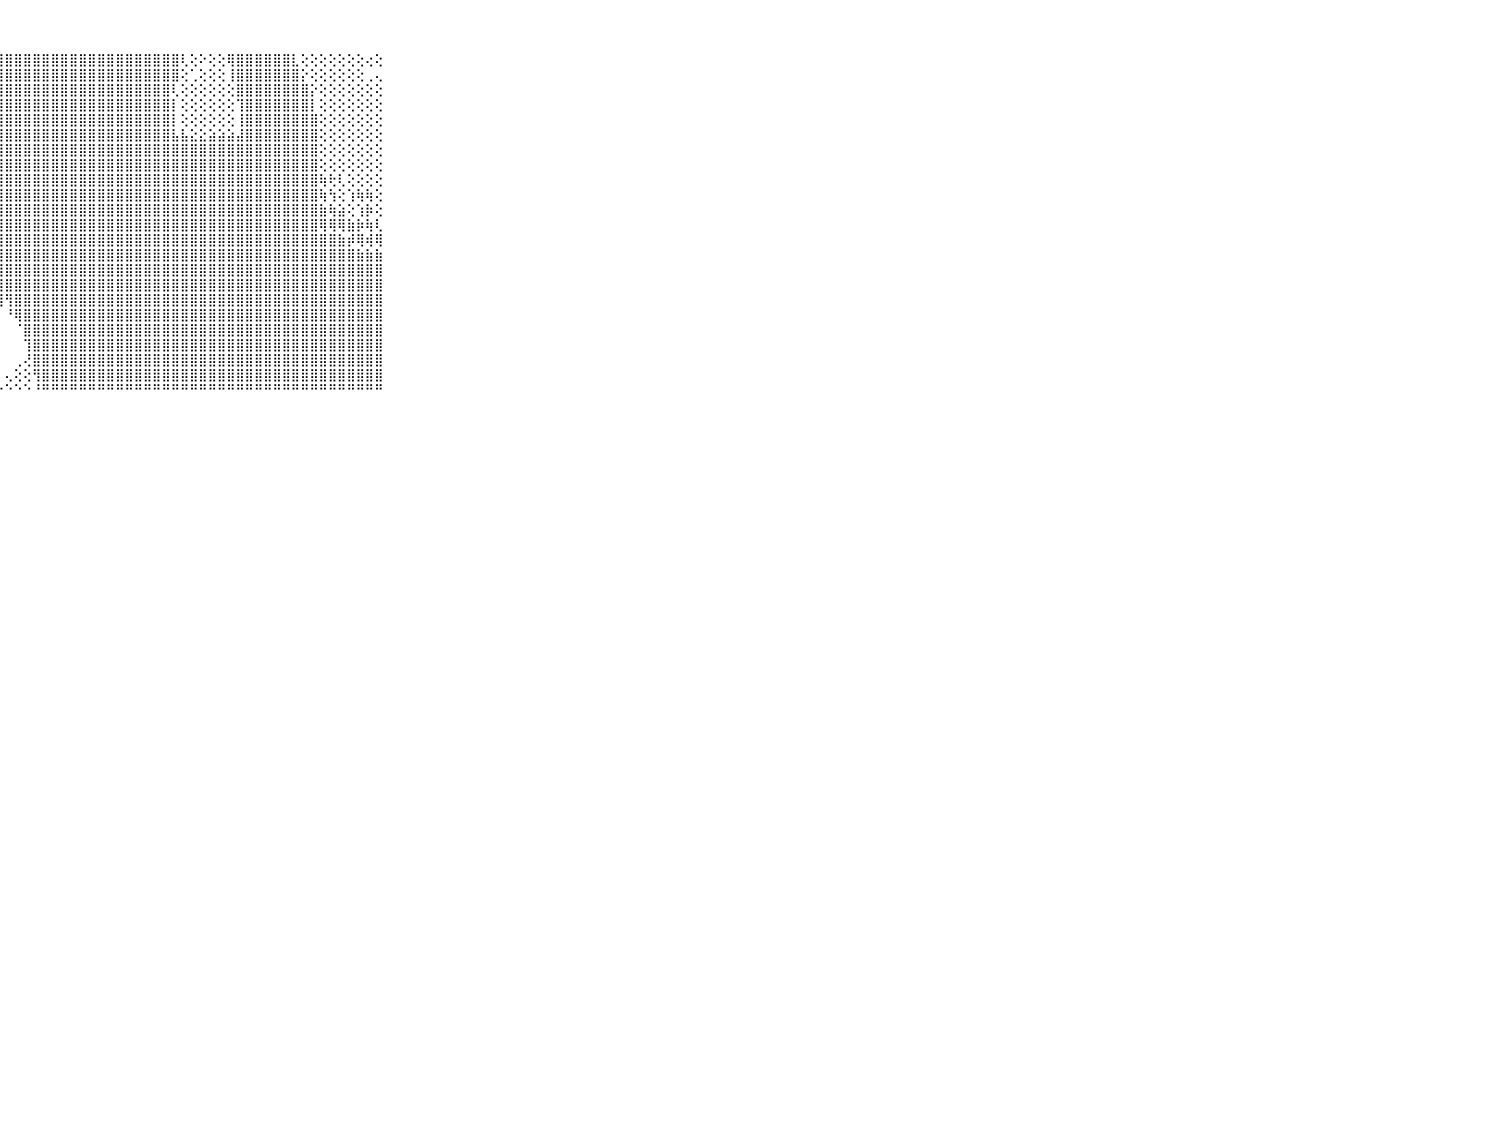

⠀⠀⠀⠀⠀⠀⠀⠀⠀⠀⠀⣿⣿⣿⣿⣿⣿⣿⣿⣿⣿⣿⣿⣿⣿⣿⣿⣿⣿⣿⣿⣿⣿⣿⣿⣿⣿⣿⣿⣿⣿⣿⣿⣿⣿⣿⣿⢇⢕⠕⢕⢕⢿⣿⣿⣿⣿⣿⣿⣇⢕⢕⢕⢕⢕⢕⢕⢔⢕⠀⠀⠀⠀⠀⠀⠀⠀⠀⠀⠀⠀
⠀⠀⠀⠀⠀⠀⠀⠀⠀⠀⠀⣿⣿⣿⣿⣿⣿⣿⣿⣿⣿⣿⣿⣿⣿⣿⣿⣿⣿⣿⣿⣿⣿⣿⣿⣿⣿⣿⣿⣿⣿⣿⣿⣿⣿⣿⣿⢕⢁⢕⢕⢕⢸⣿⣿⣿⣿⣿⣿⣿⡕⢕⢕⢕⢕⢕⢕⢀⢄⠀⠀⠀⠀⠀⠀⠀⠀⠀⠀⠀⠀
⠀⠀⠀⠀⠀⠀⠀⠀⠀⠀⠀⣿⣿⣿⣿⣿⣿⣿⣿⣿⣿⣿⣿⣿⣿⣿⣿⣿⣿⣿⣿⣿⣿⣿⣿⣿⣿⣿⣿⣿⣿⣿⣿⣿⣿⣿⢇⢕⢕⢕⢕⢕⢕⣿⣿⣿⣿⣿⣿⣿⣿⡕⢕⢕⢕⢕⢕⢕⢕⠀⠀⠀⠀⠀⠀⠀⠀⠀⠀⠀⠀
⠀⠀⠀⠀⠀⠀⠀⠀⠀⠀⠀⣿⣿⣿⣿⣿⣿⣿⣿⣿⣿⣿⣿⣿⣿⣿⣿⣿⣿⣿⣿⣿⣿⣿⣿⣿⣿⣿⣿⣿⣿⣿⣿⣿⣿⣿⡇⢕⢕⢕⢕⢕⢕⢹⣿⣿⣿⣿⣿⣿⣿⡇⢕⢕⢕⢕⢕⢕⢕⠀⠀⠀⠀⠀⠀⠀⠀⠀⠀⠀⠀
⠀⠀⠀⠀⠀⠀⠀⠀⠀⠀⠀⣿⠟⠙⢙⠅⢅⡝⢝⢏⢝⣹⣿⣿⣿⣿⣿⣿⣿⣿⣿⣿⣿⣿⣿⣿⣿⣿⣿⣿⣿⣿⣿⣿⣿⣿⡇⢕⢕⢕⢕⢕⢕⢸⣿⣿⣿⣿⣿⣿⣿⣿⢕⢕⢕⢕⢕⢕⢕⠀⠀⠀⠀⠀⠀⠀⠀⠀⠀⠀⠀
⠀⠀⠀⠀⠀⠀⠀⠀⠀⠀⠀⠑⠄⢔⢕⣕⡷⢞⢟⢝⢟⢿⣿⣿⣿⣿⣿⣿⣿⣿⣿⣿⣿⣿⣿⣿⣿⣿⣿⣿⣿⣿⣿⣿⣿⣿⣧⣧⣕⣕⣵⣵⣵⣼⣿⣿⣿⣿⣿⣿⣿⣿⢕⢕⢕⢕⢕⢕⢕⠀⠀⠀⠀⠀⠀⠀⠀⠀⠀⠀⠀
⠀⠀⠀⠀⠀⠀⠀⠀⠀⠀⠀⢀⢑⢕⢗⢑⢁⢄⢔⣕⣵⣽⣿⣿⣿⣿⣿⣿⣿⣿⣿⣿⣿⣿⣿⣿⣿⣿⣿⣿⣿⣿⣿⣿⣿⣿⣿⣿⣿⣿⣿⣿⣿⣿⣿⣿⣿⣿⣿⣿⣿⣿⢕⢕⢕⢕⢕⢕⢕⠀⠀⠀⠀⠀⠀⠀⠀⠀⠀⠀⠀
⠀⠀⠀⠀⠀⠀⠀⠀⠀⠀⠀⣄⡅⢅⢕⢕⢕⢜⡹⣟⣿⣿⣿⣿⣿⣿⣿⣿⣿⣿⣿⣿⣿⣿⣿⣿⣿⣿⣿⣿⣿⣿⣿⣿⣿⣿⣿⣿⣿⣿⣿⣿⣿⣿⣿⣿⣿⣿⣿⣿⣿⣿⢕⢕⢕⢕⢕⢕⢕⠀⠀⠀⠀⠀⠀⠀⠀⠀⠀⠀⠀
⠀⠀⠀⠀⠀⠀⠀⠀⠀⠀⠀⢕⢕⣱⣷⣷⣾⣾⣿⣿⣿⣿⣿⣿⣿⣿⣿⣿⣿⣿⣿⣿⣿⣿⣿⣿⣿⣿⣿⣿⣿⣿⣿⣿⣿⣿⣿⣿⣿⣿⣿⣿⣿⣿⣿⣿⣿⣿⣿⣿⣿⣿⢷⢗⢇⢕⢕⢕⢕⠀⠀⠀⠀⠀⠀⠀⠀⠀⠀⠀⠀
⠀⠀⠀⠀⠀⠀⠀⠀⠀⠀⠀⣱⣿⣿⣿⣿⣿⣿⣿⣿⣿⣿⣿⣿⣿⣿⣿⣿⣿⣿⣿⣿⣿⣿⣿⣿⣿⣿⣿⣿⣿⣿⣿⣿⣿⣿⣿⣿⣿⣿⣿⣿⣿⣿⣿⣿⣿⣿⣿⣿⣿⣿⢷⢳⢕⢱⢷⢷⢕⠀⠀⠀⠀⠀⠀⠀⠀⠀⠀⠀⠀
⠀⠀⠀⠀⠀⠀⠀⠀⠀⠀⠀⣾⣿⣿⣿⣿⣿⣿⣿⣿⣿⣿⣿⣿⣿⣿⣿⣿⣿⣿⣿⣿⣿⣿⣿⣿⣿⣿⣿⣿⣿⣿⣿⣿⣿⣿⣿⣿⣿⣿⣿⣿⣿⣿⣿⣿⣿⣿⣿⣿⣿⣿⣷⢷⣵⢕⢱⡷⢕⠀⠀⠀⠀⠀⠀⠀⠀⠀⠀⠀⠀
⠀⠀⠀⠀⠀⠀⠀⠀⠀⠀⠀⢻⣿⣿⣿⣿⣿⣿⣿⣿⣿⣿⣿⢟⣿⣿⣿⣿⣿⣿⣿⣿⣿⣿⣿⣿⣿⣿⣿⣿⣿⣿⣿⣿⣿⣿⣿⣿⣿⣿⣿⣿⣿⣿⣿⣿⣿⣿⣿⣿⣿⣿⢿⢿⢿⣷⡷⢷⢇⠀⠀⠀⠀⠀⠀⠀⠀⠀⠀⠀⠀
⠀⠀⠀⠀⠀⠀⠀⠀⠀⠀⠀⢸⣿⣿⣿⣟⣟⣿⣿⣿⣿⣿⣿⣿⣿⣿⣿⣿⣿⣿⣿⣿⣿⣿⣿⣿⣿⣿⣿⣿⣿⣿⣿⣿⣿⣿⣿⣿⣿⣿⣿⣿⣿⣿⣿⣿⣿⣿⣿⣿⣿⣿⣿⣿⣷⡾⢿⢾⢿⠀⠀⠀⠀⠀⠀⠀⠀⠀⠀⠀⠀
⠀⠀⠀⠀⠀⠀⠀⠀⠀⠀⠀⡕⣿⣿⣿⣿⣿⣿⣿⣿⣿⣿⣿⣿⣿⣿⣿⣿⣿⣿⣿⣿⣿⣿⣿⣿⣿⣿⣿⣿⣿⣿⣿⣿⣿⣿⣿⣿⣿⣿⣿⣿⣿⣿⣿⣿⣿⣿⣿⣿⣿⣿⣿⣿⣿⣿⣷⣷⣷⠀⠀⠀⠀⠀⠀⠀⠀⠀⠀⠀⠀
⠀⠀⠀⠀⠀⠀⠀⠀⠀⠀⠀⣿⣿⣿⣿⣿⣿⣿⣿⣿⣿⡿⣻⣿⣿⣿⣿⣿⣿⣿⣿⣿⣿⣿⣿⣿⣿⣿⣿⣿⣿⣿⣿⣿⣿⣿⣿⣿⣿⣿⣿⣿⣿⣿⣿⣿⣿⣿⣿⣿⣿⣿⣿⣿⣿⣿⣿⣿⣿⠀⠀⠀⠀⠀⠀⠀⠀⠀⠀⠀⠀
⠀⠀⠀⠀⠀⠀⠀⠀⠀⠀⠀⣿⣿⣿⣿⣿⣿⣿⣿⣿⣿⣿⣿⣿⢟⣿⣿⣿⣿⣿⣿⣿⣿⣿⣿⣿⣿⣿⣿⣿⣿⣿⣿⣿⣿⣿⣿⣿⣿⣿⣿⣿⣿⣿⣿⣿⣿⣿⣿⣿⣿⣿⣿⣿⣿⣿⣿⣿⣿⠀⠀⠀⠀⠀⠀⠀⠀⠀⠀⠀⠀
⠀⠀⠀⠀⠀⠀⠀⠀⠀⠀⠀⣿⣿⣿⣿⣿⣿⣿⣏⣟⣟⣻⣯⣵⣿⣿⣿⣿⢻⣿⣿⣿⣿⣿⣿⣿⣿⣿⣿⣿⣿⣿⣿⣿⣿⣿⣿⣿⣿⣿⣿⣿⣿⣿⣿⣿⣿⣿⣿⣿⣿⣿⣿⣿⣿⣿⣿⣿⣿⠀⠀⠀⠀⠀⠀⠀⠀⠀⠀⠀⠀
⠀⠀⠀⠀⠀⠀⠀⠀⠀⠀⠀⣿⣿⣿⣝⣿⣿⣿⣿⣿⣿⣿⣿⣿⣿⣿⣿⡇⠘⢿⣿⣿⣿⣿⣿⣿⣿⣿⣿⣿⣿⣿⣿⣿⣿⣿⣿⣿⣿⣿⣿⣿⣿⣿⣿⣿⣿⣿⣿⣿⣿⣿⣿⣿⣿⣿⣿⣿⣿⠀⠀⠀⠀⠀⠀⠀⠀⠀⠀⠀⠀
⠀⠀⠀⠀⠀⠀⠀⠀⠀⠀⠀⣿⣿⣿⡟⢜⢿⣿⣿⣿⣿⣿⣿⣿⣿⣿⣿⠃⠀⠈⣿⣿⣿⣿⣿⣿⣿⣿⣿⣿⣿⣿⣿⣿⣿⣿⣿⣿⣿⣿⣿⣿⣿⣿⣿⣿⣿⣿⣿⣿⣿⣿⣿⣿⣿⣿⣿⣿⣿⠀⠀⠀⠀⠀⠀⠀⠀⠀⠀⠀⠀
⠀⠀⠀⠀⠀⠀⠀⠀⠀⠀⠀⣿⣿⣿⣷⢕⠜⢻⣿⡿⢟⢟⢟⢟⢝⢟⠑⠀⠀⠀⢹⣿⣿⣿⣿⣿⣿⣿⣿⣿⣿⣿⣿⣿⣿⣿⣿⣿⣿⣿⣿⣿⣿⣿⣿⣿⣿⣿⣿⣿⣿⣿⣿⣿⣿⣿⣿⣿⣿⠀⠀⠀⠀⠀⠀⠀⠀⠀⠀⠀⠀
⠀⠀⠀⠀⠀⠀⠀⠀⠀⠀⠀⣿⣿⣿⣿⡇⢄⠀⠑⢝⠕⠁⠁⠁⠁⠀⠀⠀⠀⢀⢜⣿⣿⣿⣿⣿⣿⣿⣿⣿⣿⣿⣿⣿⣿⣿⣿⣿⣿⣿⣿⣿⣿⣿⣿⣿⣿⣿⣿⣿⣿⣿⣿⣿⣿⣿⣿⣿⣿⠀⠀⠀⠀⠀⠀⠀⠀⠀⠀⠀⠀
⠀⠀⠀⠀⠀⠀⠀⠀⠀⠀⠀⣿⣿⣿⣿⣧⢁⢄⢄⠐⠀⢀⠀⠀⠀⠀⠀⠀⢄⢕⢕⢻⣿⣿⣿⣿⣿⣿⣿⣿⣿⣿⣿⣿⣿⣿⣿⣿⣿⣿⣿⣿⣿⣿⣿⣿⣿⣿⣿⣿⣿⣿⣿⣿⣿⣿⣿⣿⣿⠀⠀⠀⠀⠀⠀⠀⠀⠀⠀⠀⠀
⠀⠀⠀⠀⠀⠀⠀⠀⠀⠀⠀⠛⠛⠛⠛⠛⠀⠑⠑⠀⠀⠀⠑⠀⠀⠐⠀⠐⠑⠑⠑⠘⠛⠛⠛⠛⠛⠛⠛⠛⠛⠛⠛⠛⠛⠛⠛⠛⠛⠛⠛⠛⠛⠛⠛⠛⠛⠛⠛⠛⠛⠛⠛⠛⠛⠛⠛⠛⠛⠀⠀⠀⠀⠀⠀⠀⠀⠀⠀⠀⠀